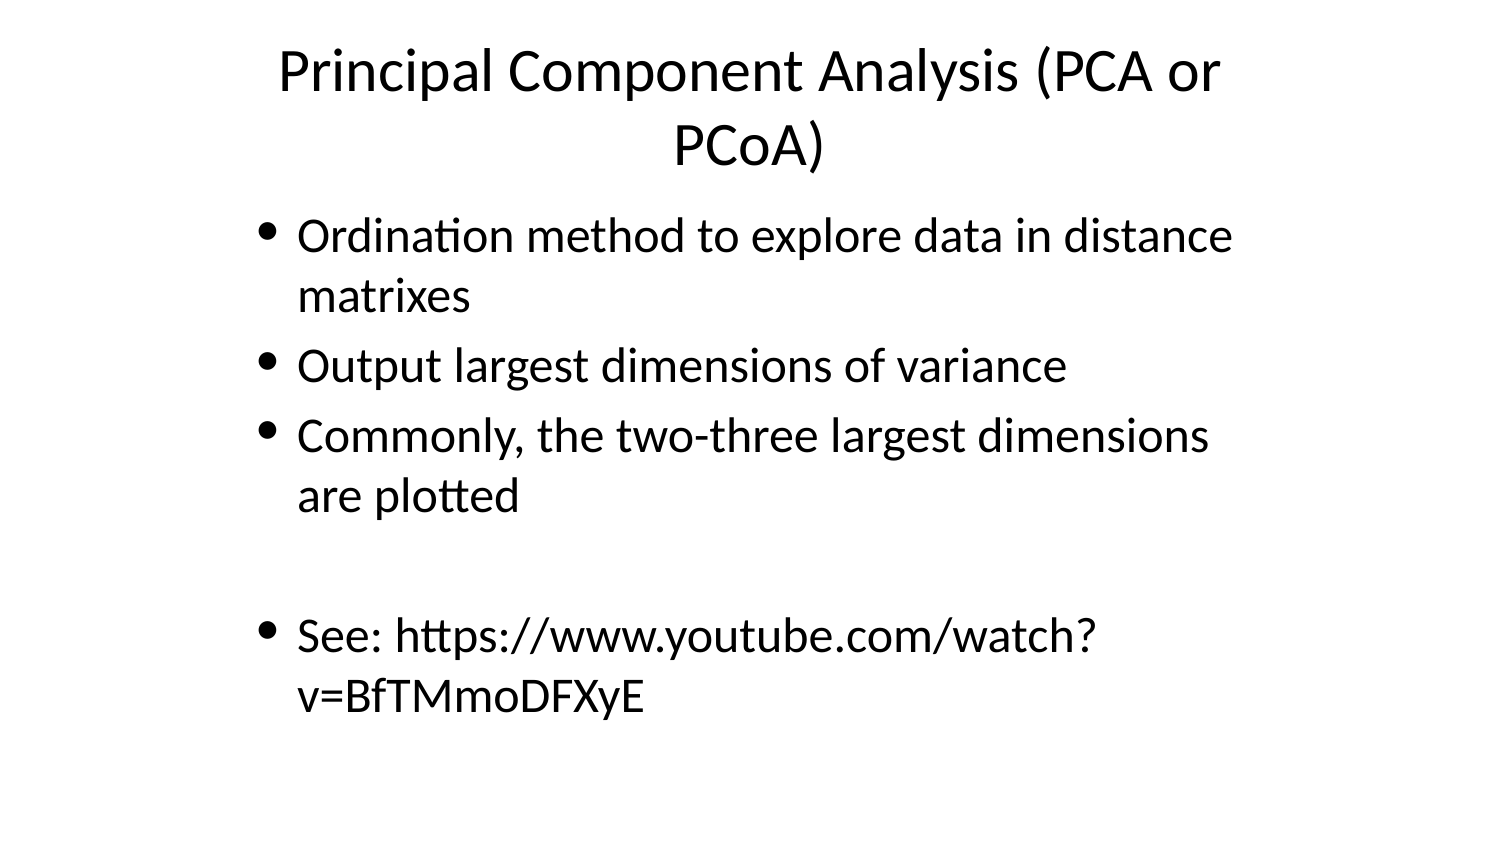

# Principal Component Analysis (PCA or PCoA)
Ordination method to explore data in distance matrixes
Output largest dimensions of variance
Commonly, the two-three largest dimensions are plotted

See: https://www.youtube.com/watch?v=BfTMmoDFXyE